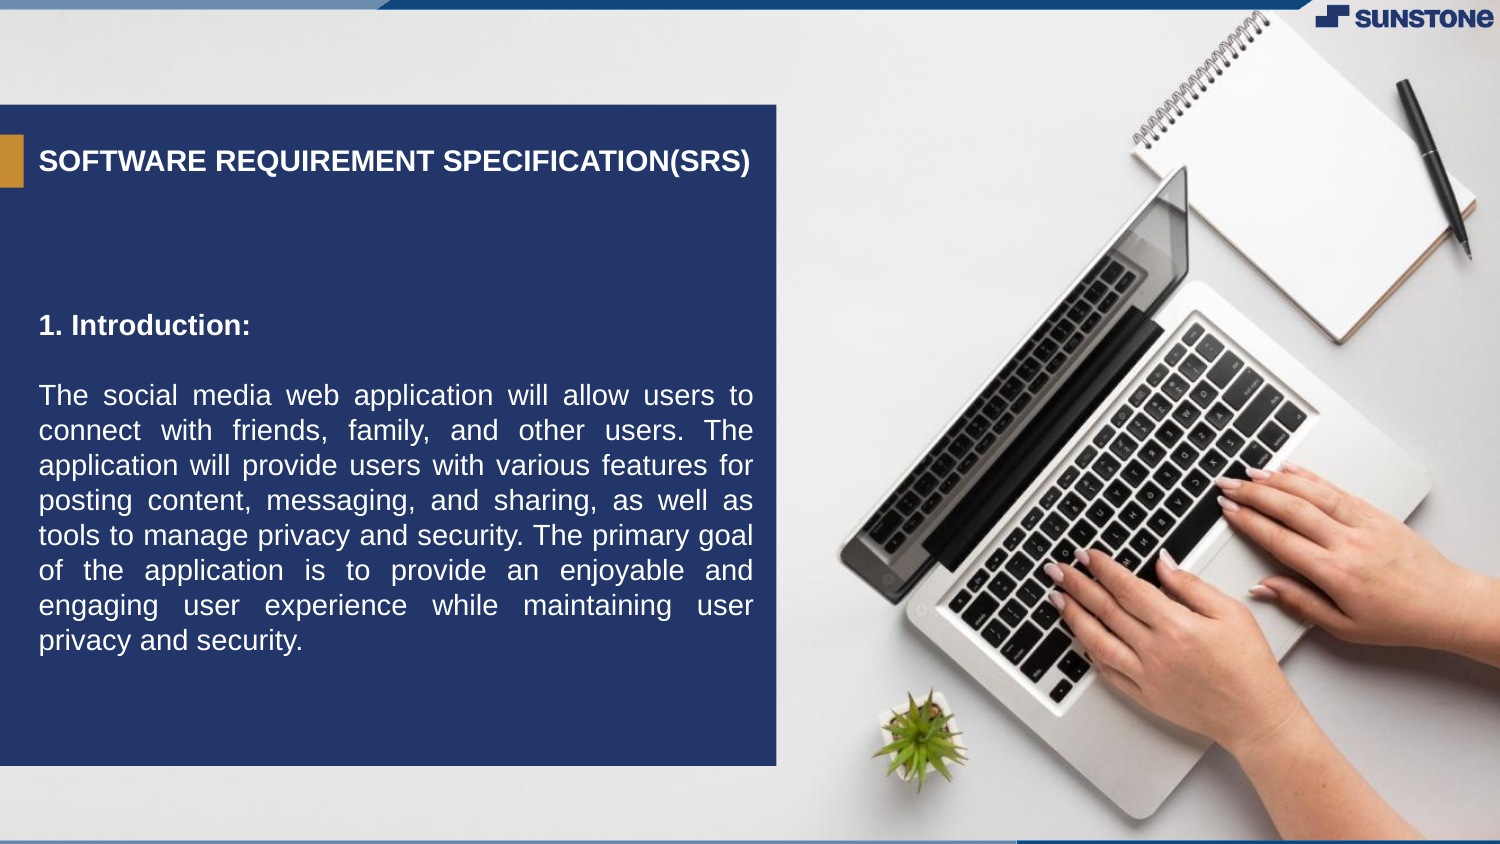

# SOFTWARE REQUIREMENT SPECIFICATION(SRS)
1. Introduction:

The social media web application will allow users to connect with friends, family, and other users. The application will provide users with various features for posting content, messaging, and sharing, as well as tools to manage privacy and security. The primary goal of the application is to provide an enjoyable and engaging user experience while maintaining user privacy and security.